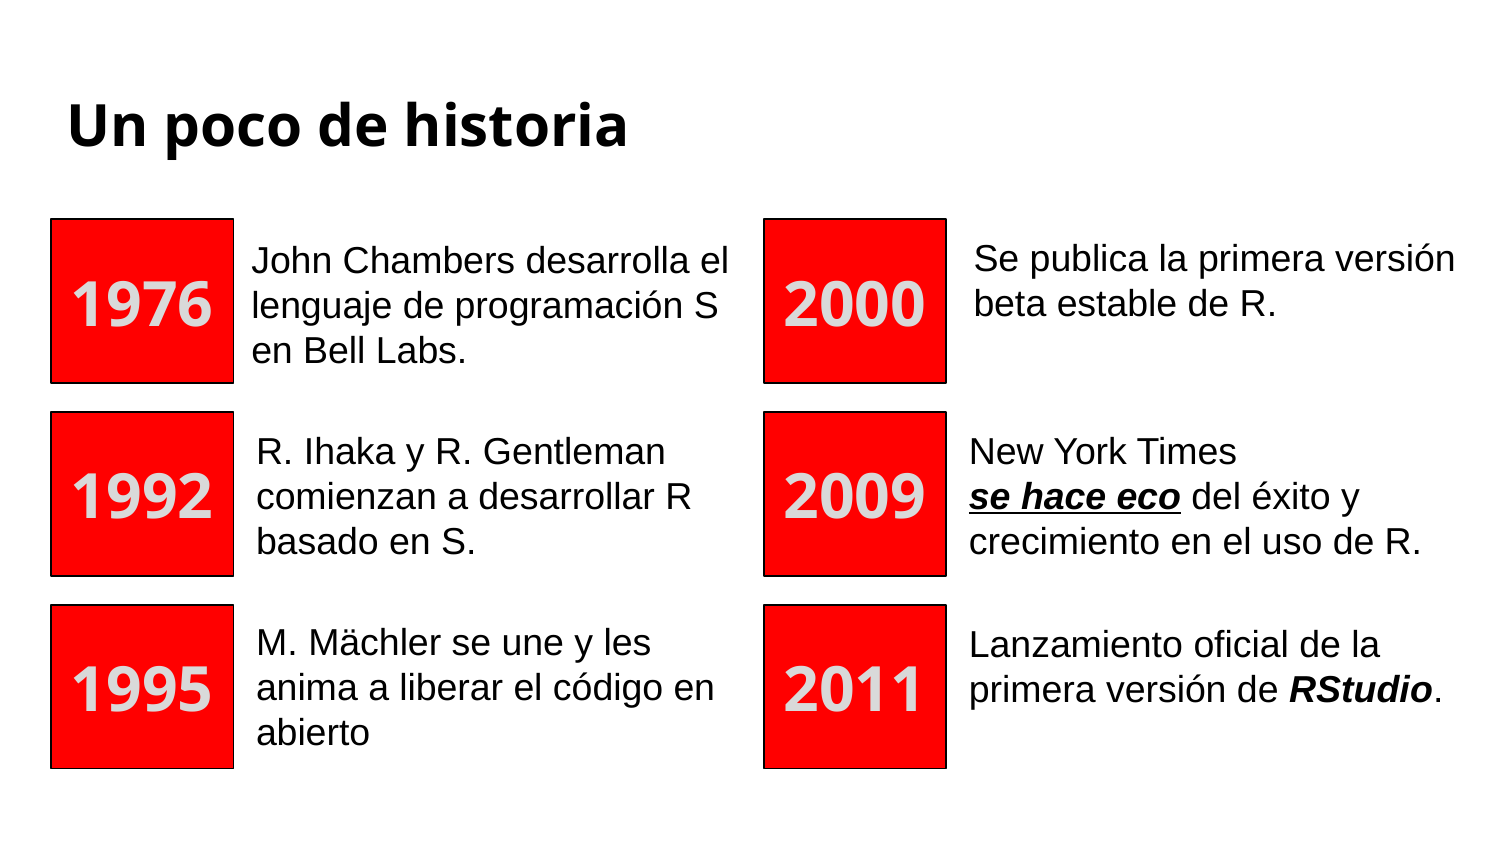

# Un poco de historia
1976
2000
Se publica la primera versión beta estable de R.
John Chambers desarrolla el lenguaje de programación S en Bell Labs.
1992
R. Ihaka y R. Gentleman comienzan a desarrollar R basado en S.
2009
New York Times se hace eco del éxito y crecimiento en el uso de R.
M. Mächler se une y les anima a liberar el código en abierto
1995
2011
Lanzamiento oficial de la primera versión de RStudio.